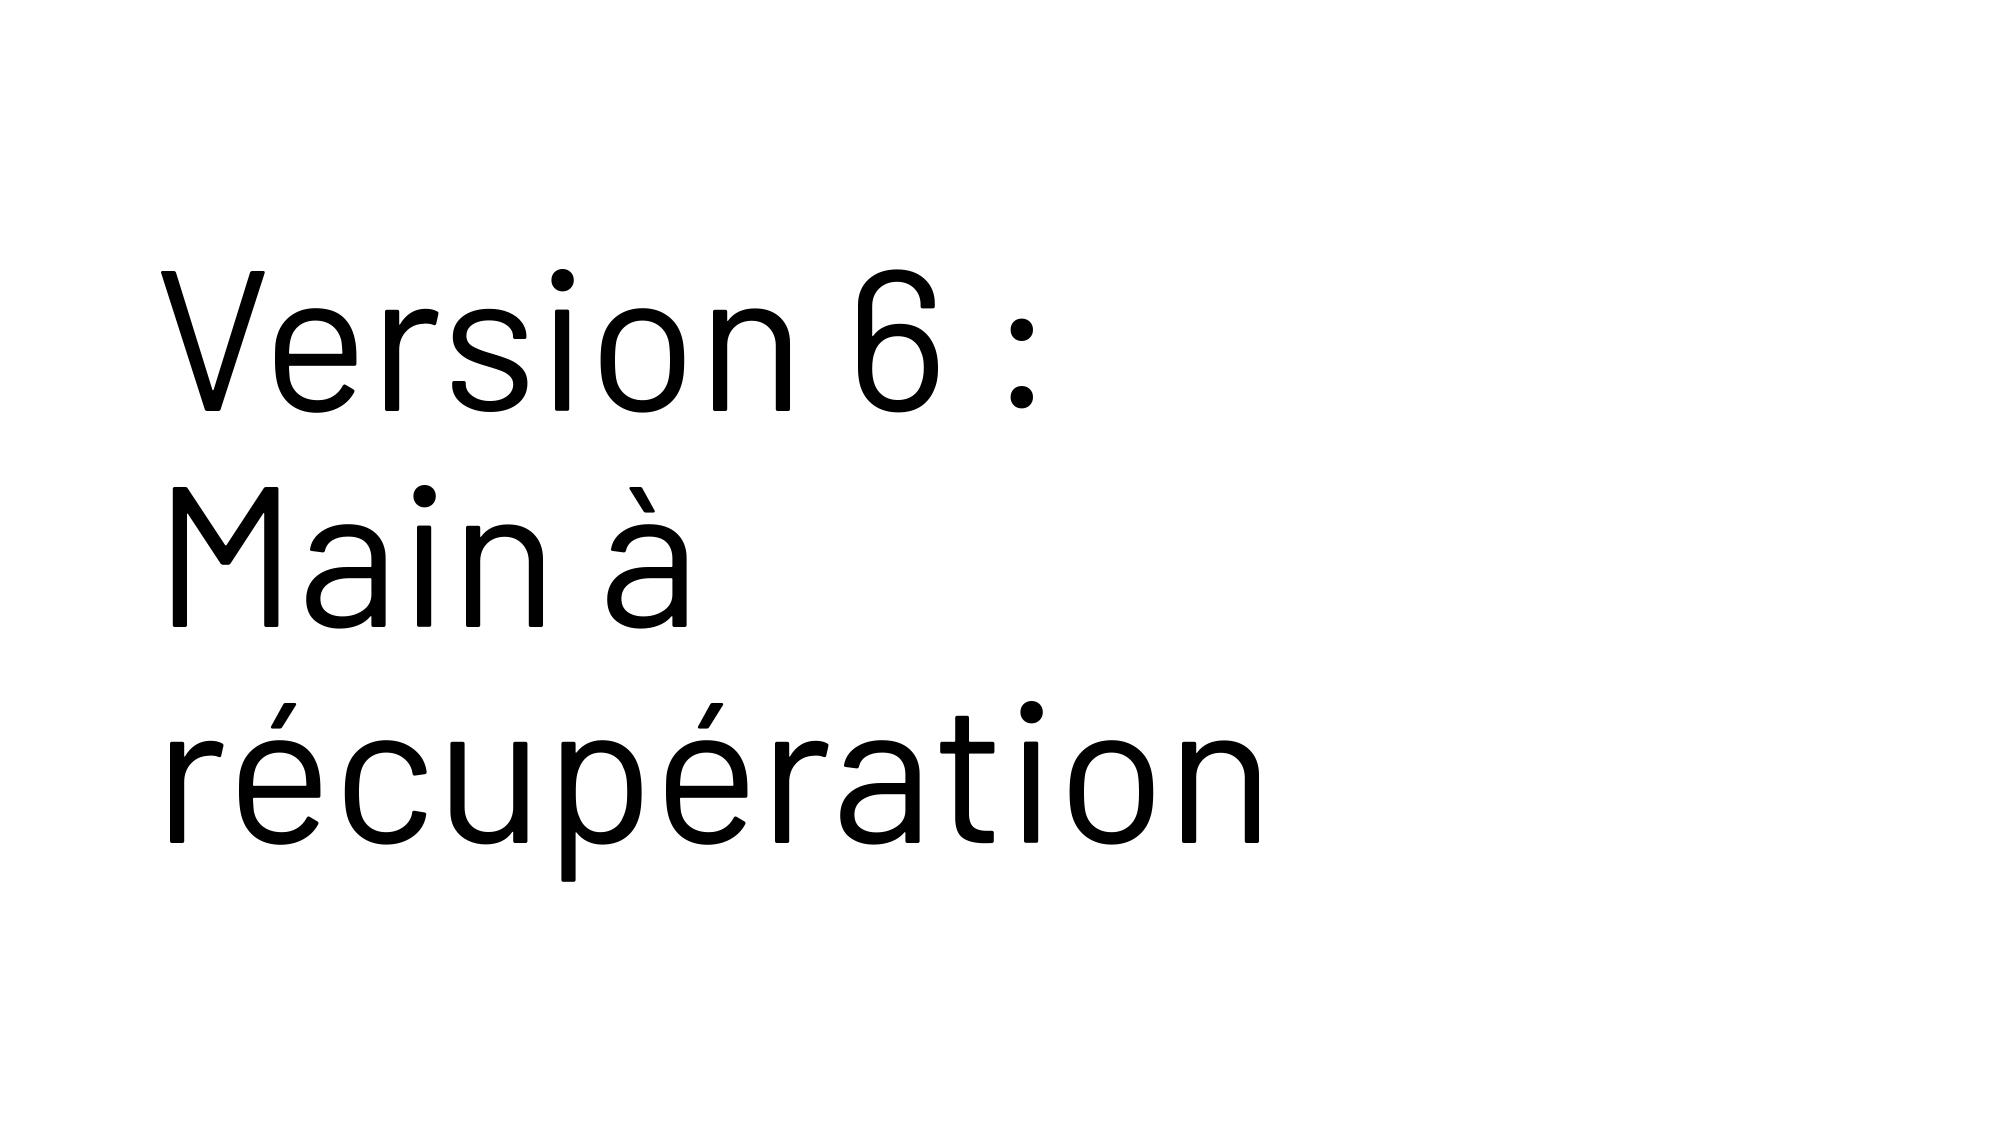

# Version 6 : Main à récupération